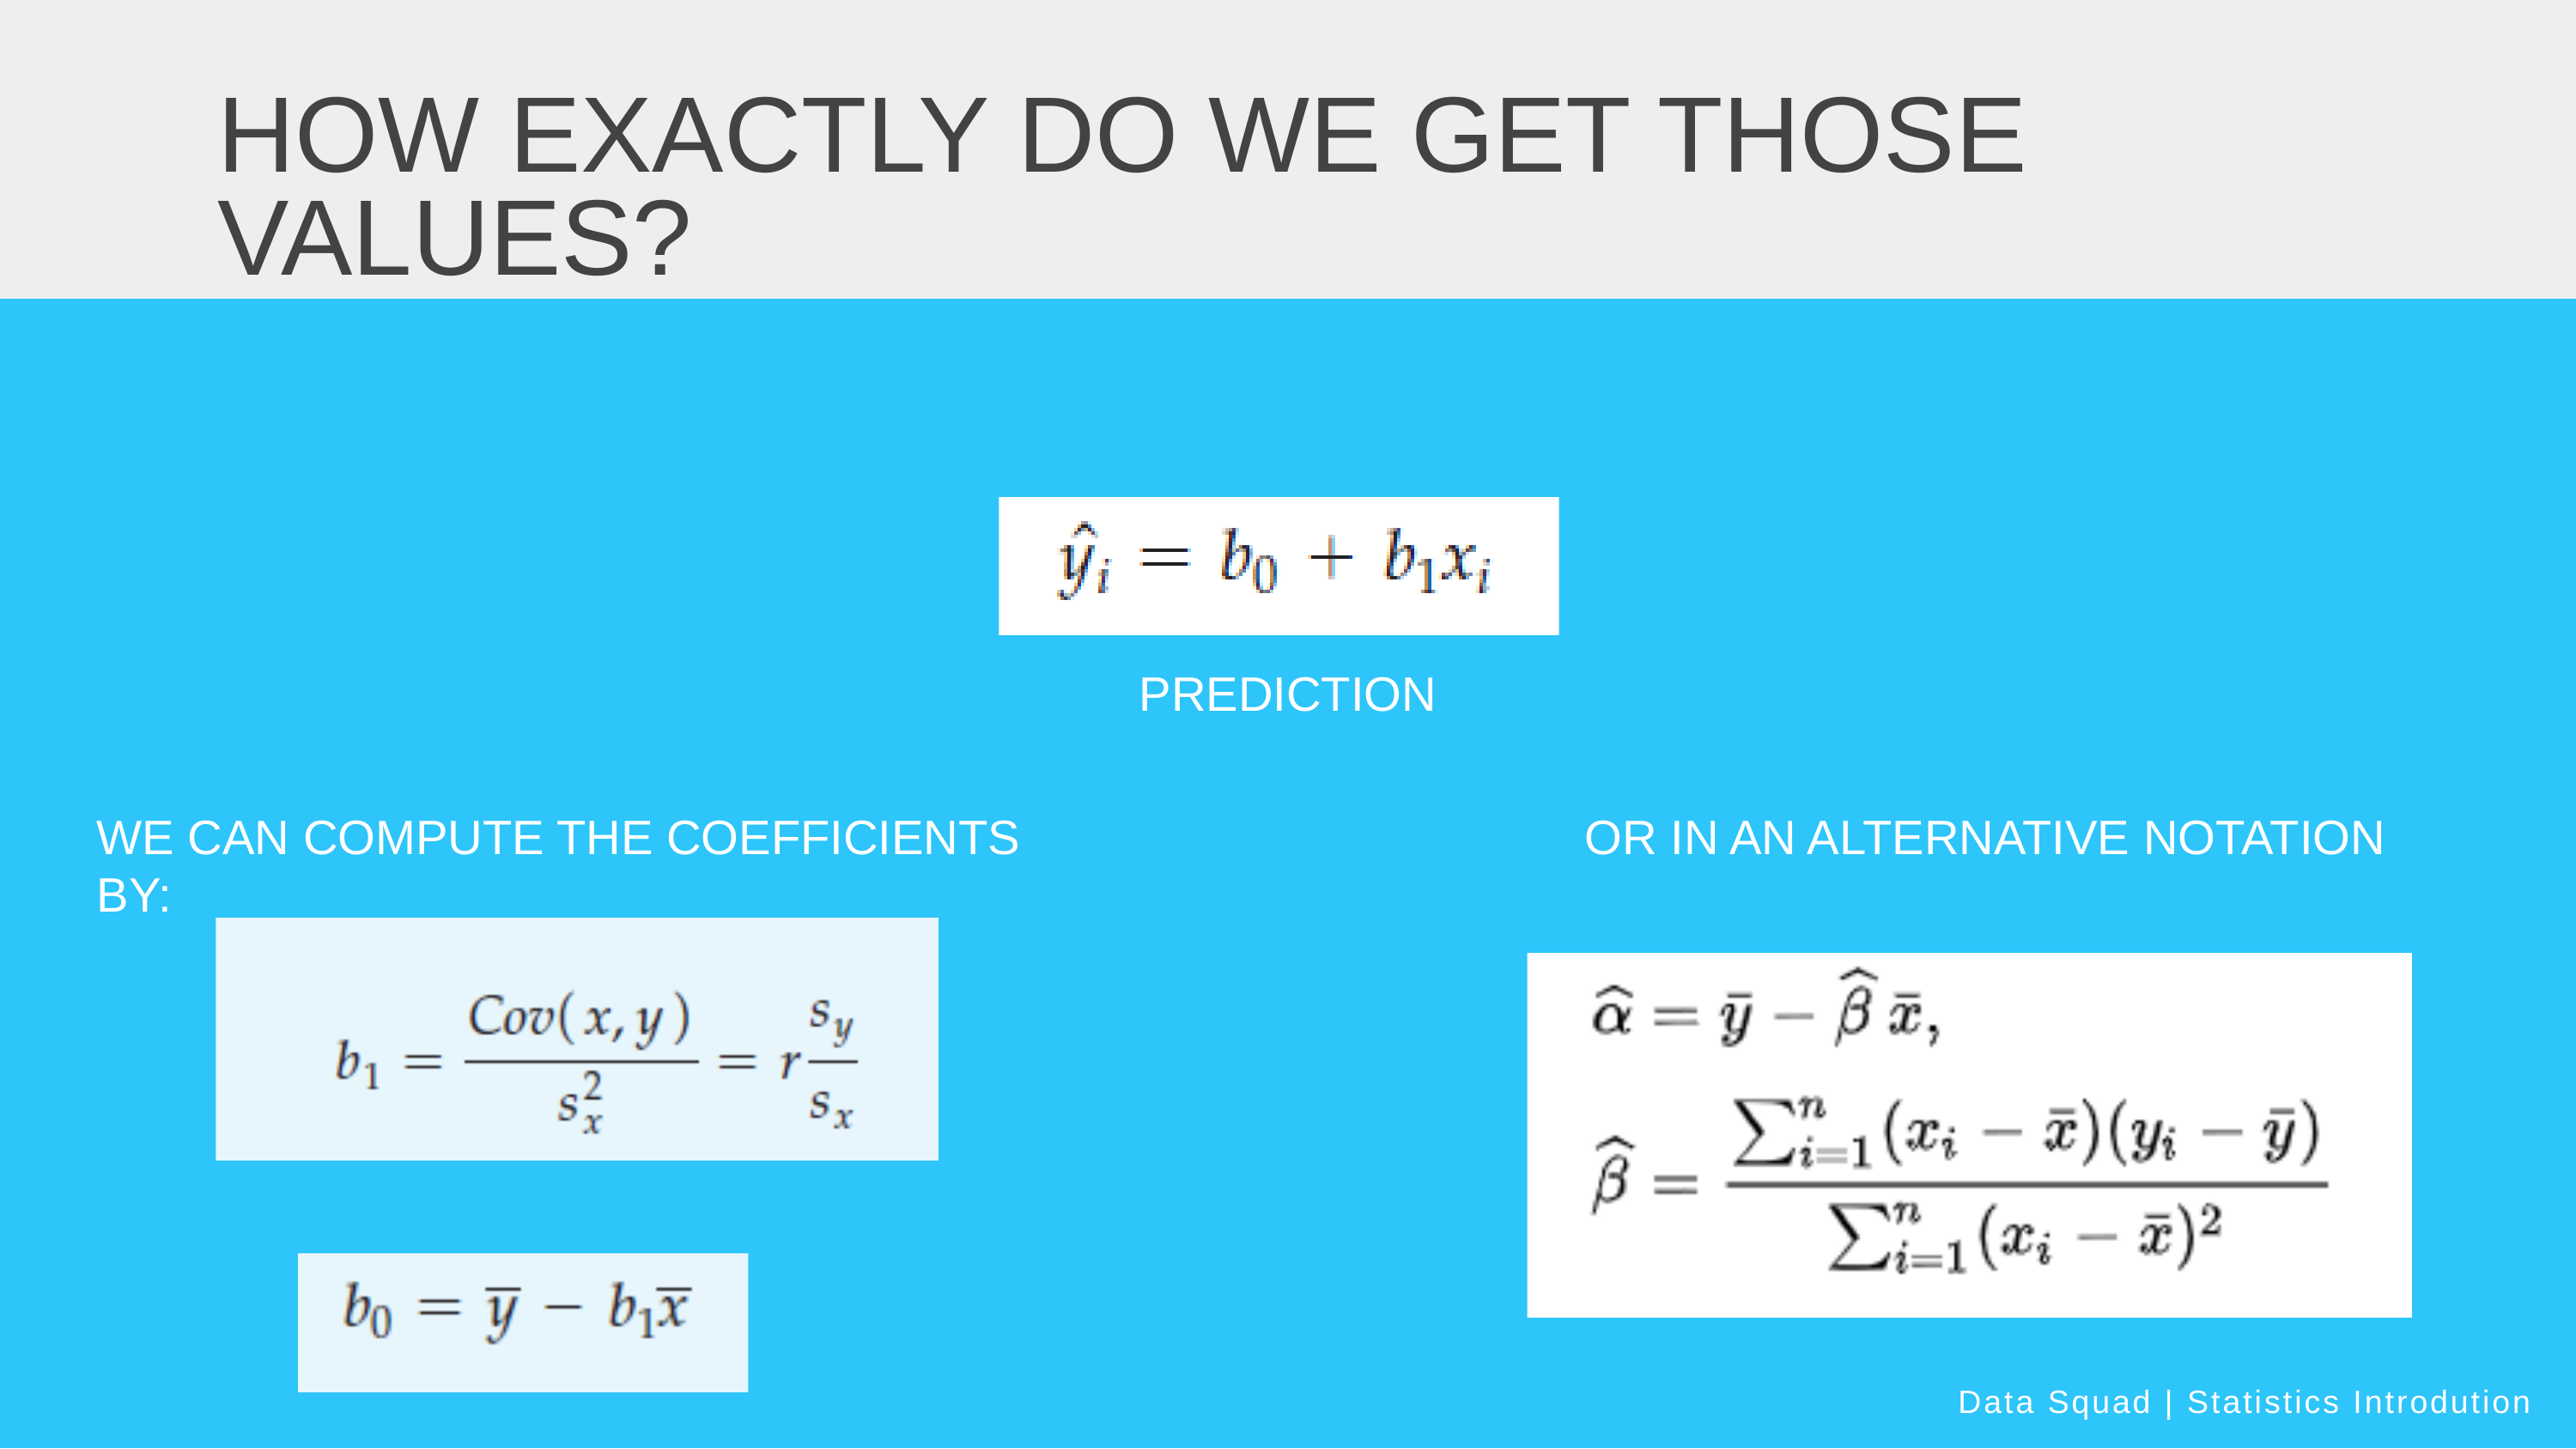

HOW EXACTLY DO WE GET THOSE VALUES?

PREDICTION
WE CAN COMPUTE THE COEFFICIENTS BY:
OR IN AN ALTERNATIVE NOTATION

Data Squad | Statistics Introdution